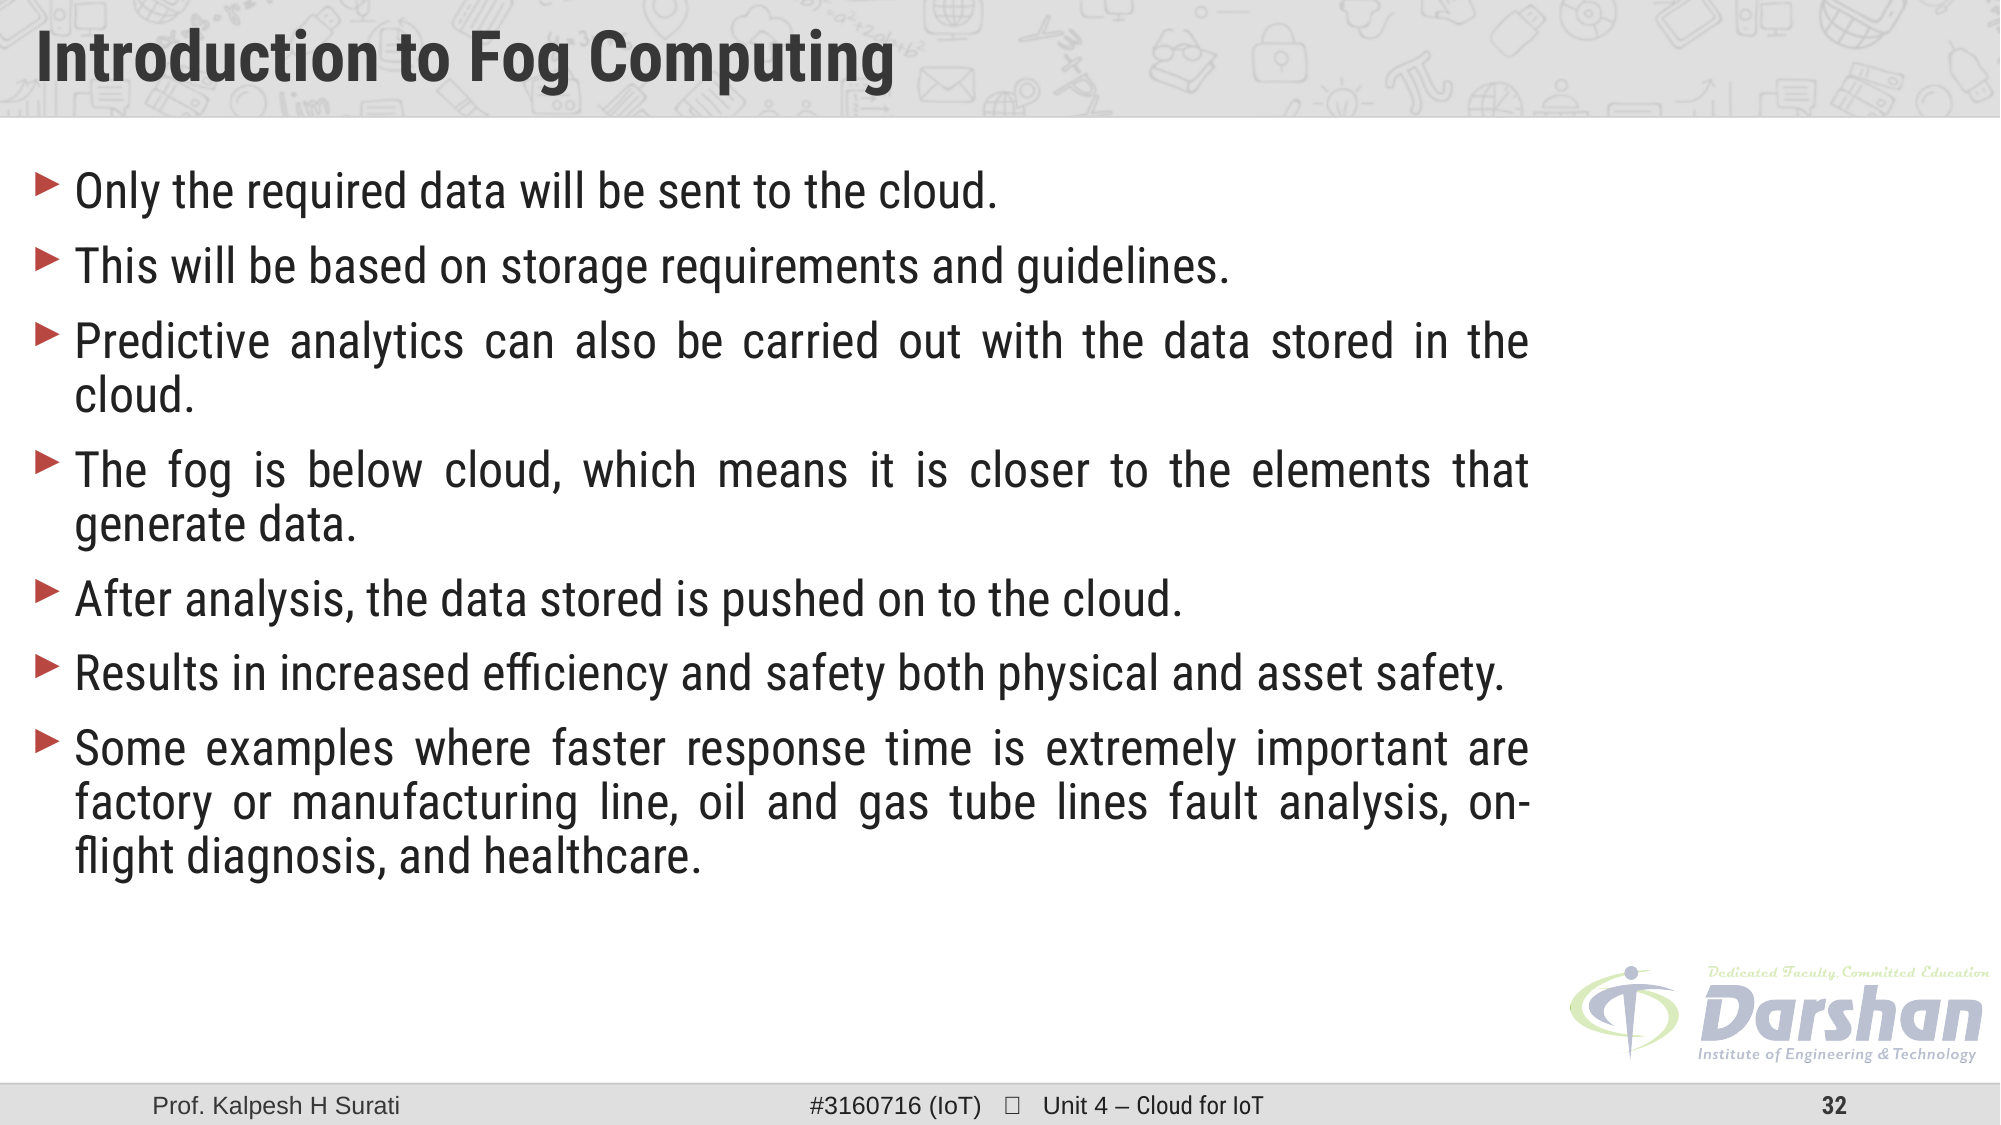

# Introduction to Fog Computing
Only the required data will be sent to the cloud.
This will be based on storage requirements and guidelines.
Predictive analytics can also be carried out with the data stored in the cloud.
The fog is below cloud, which means it is closer to the elements that generate data.
After analysis, the data stored is pushed on to the cloud.
Results in increased efficiency and safety both physical and asset safety.
Some examples where faster response time is extremely important are factory or manufacturing line, oil and gas tube lines fault analysis, on-flight diagnosis, and healthcare.